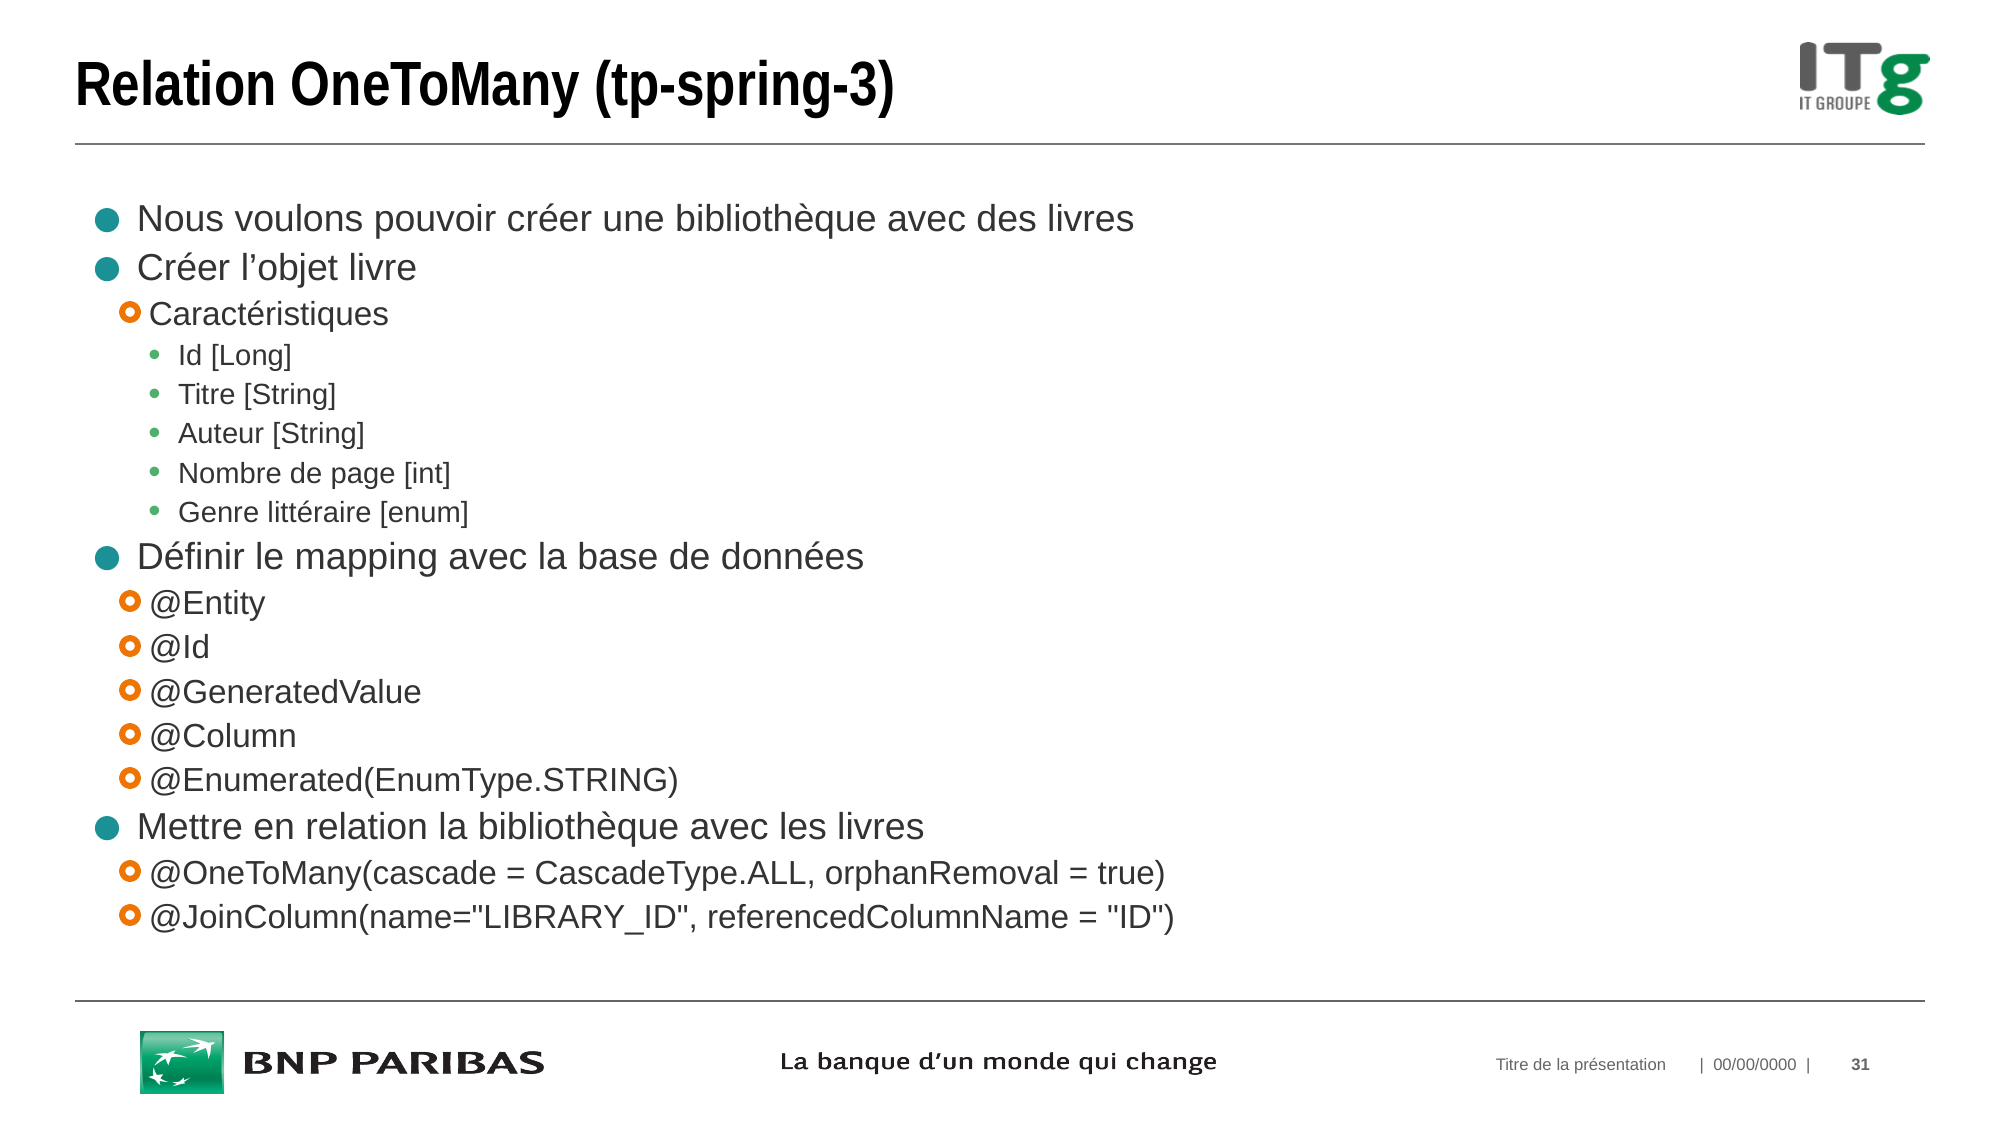

# Relation OneToMany (tp-spring-3)
Nous voulons pouvoir créer une bibliothèque avec des livres
Créer l’objet livre
Caractéristiques
Id [Long]
Titre [String]
Auteur [String]
Nombre de page [int]
Genre littéraire [enum]
Définir le mapping avec la base de données
@Entity
@Id
@GeneratedValue
@Column
@Enumerated(EnumType.STRING)
Mettre en relation la bibliothèque avec les livres
@OneToMany(cascade = CascadeType.ALL, orphanRemoval = true)
@JoinColumn(name="LIBRARY_ID", referencedColumnName = "ID")
Titre de la présentation
|  00/00/0000  |
31